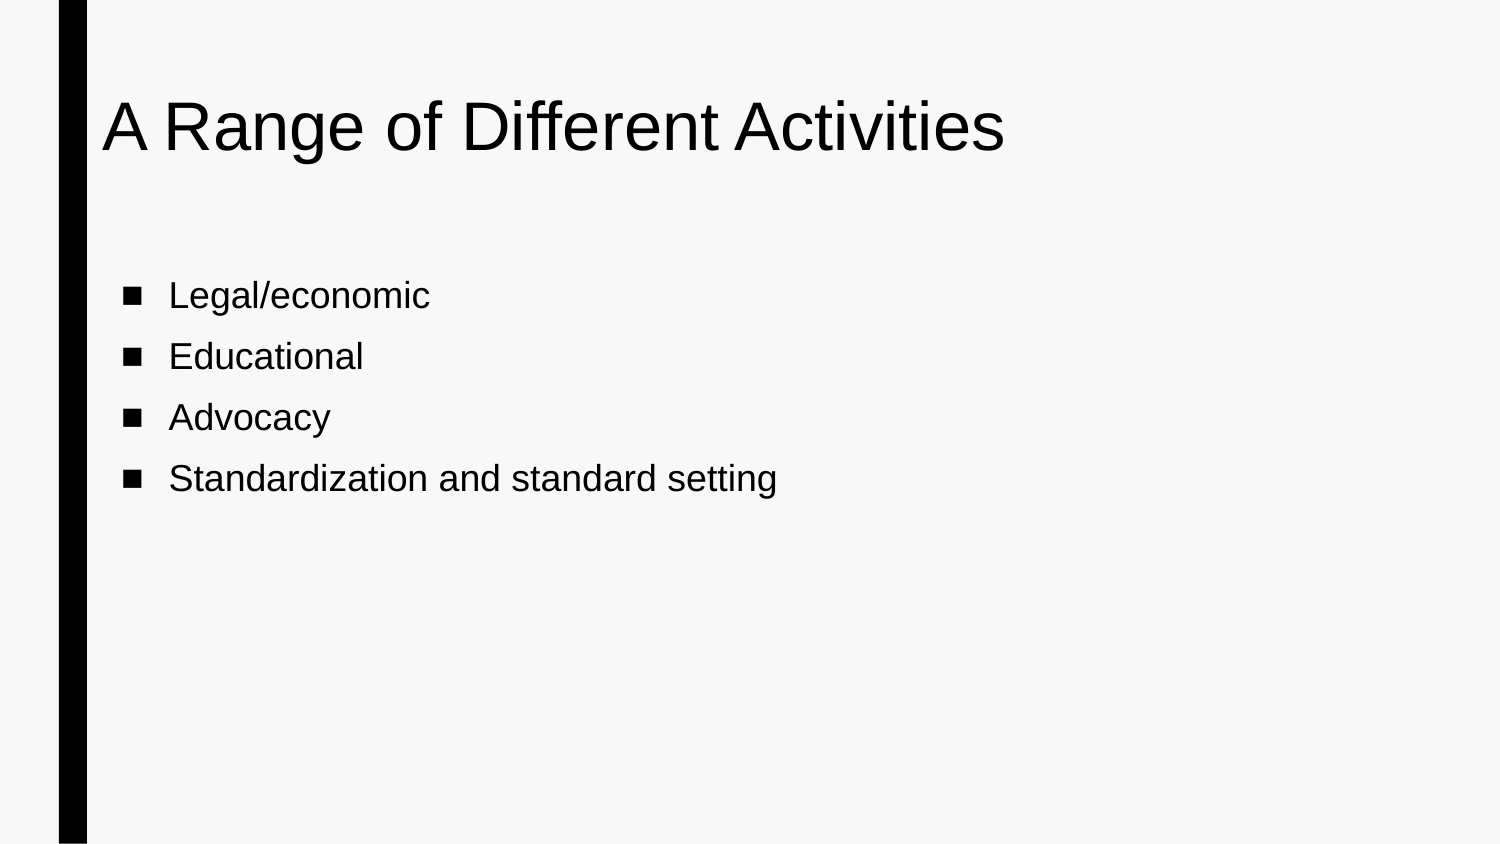

# A Range of Different Activities
Legal/economic
Educational
Advocacy
Standardization and standard setting